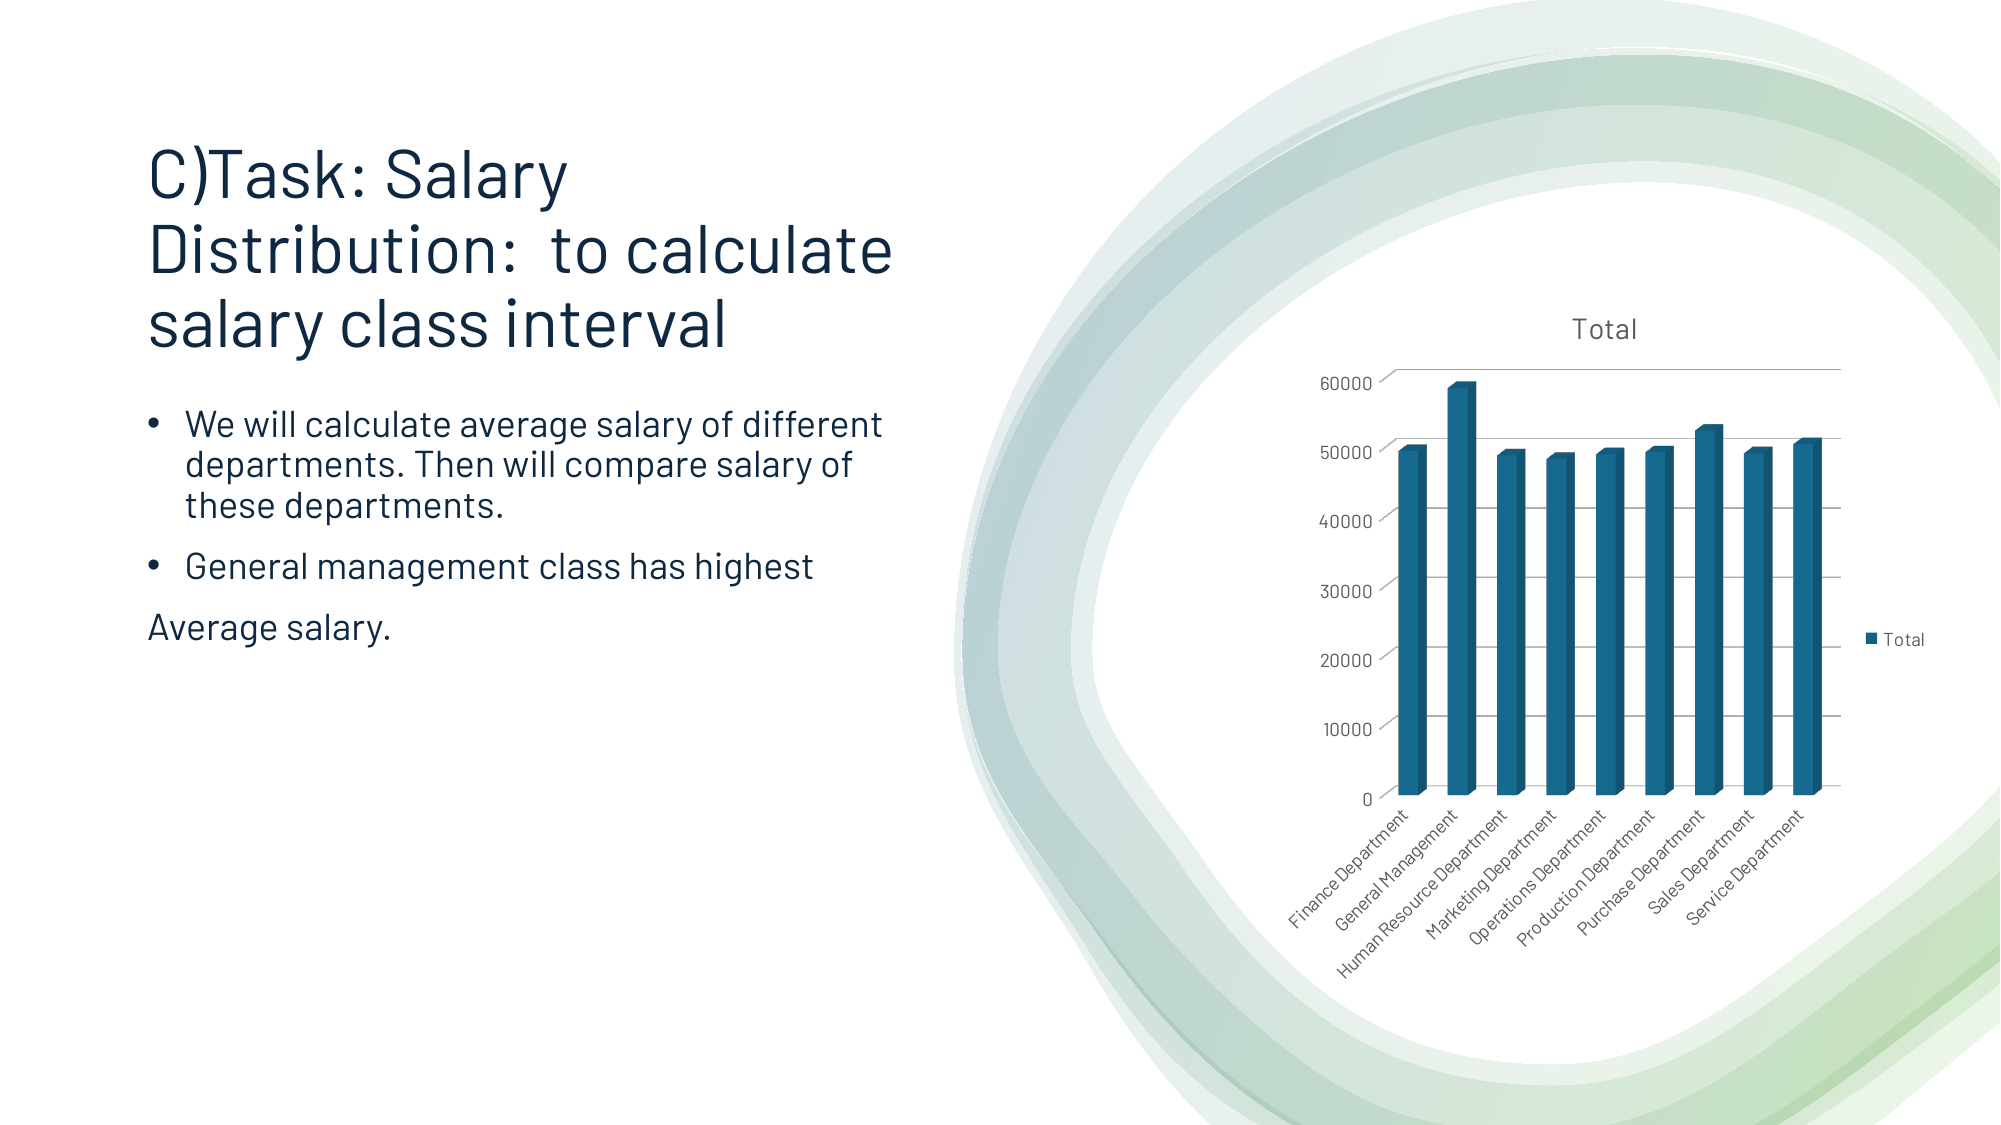

# C)Task: Salary Distribution:  to calculate salary class interval

[unsupported chart]

We will calculate average salary of different departments. Then will compare salary of these departments.
General management class has highest
Average salary.